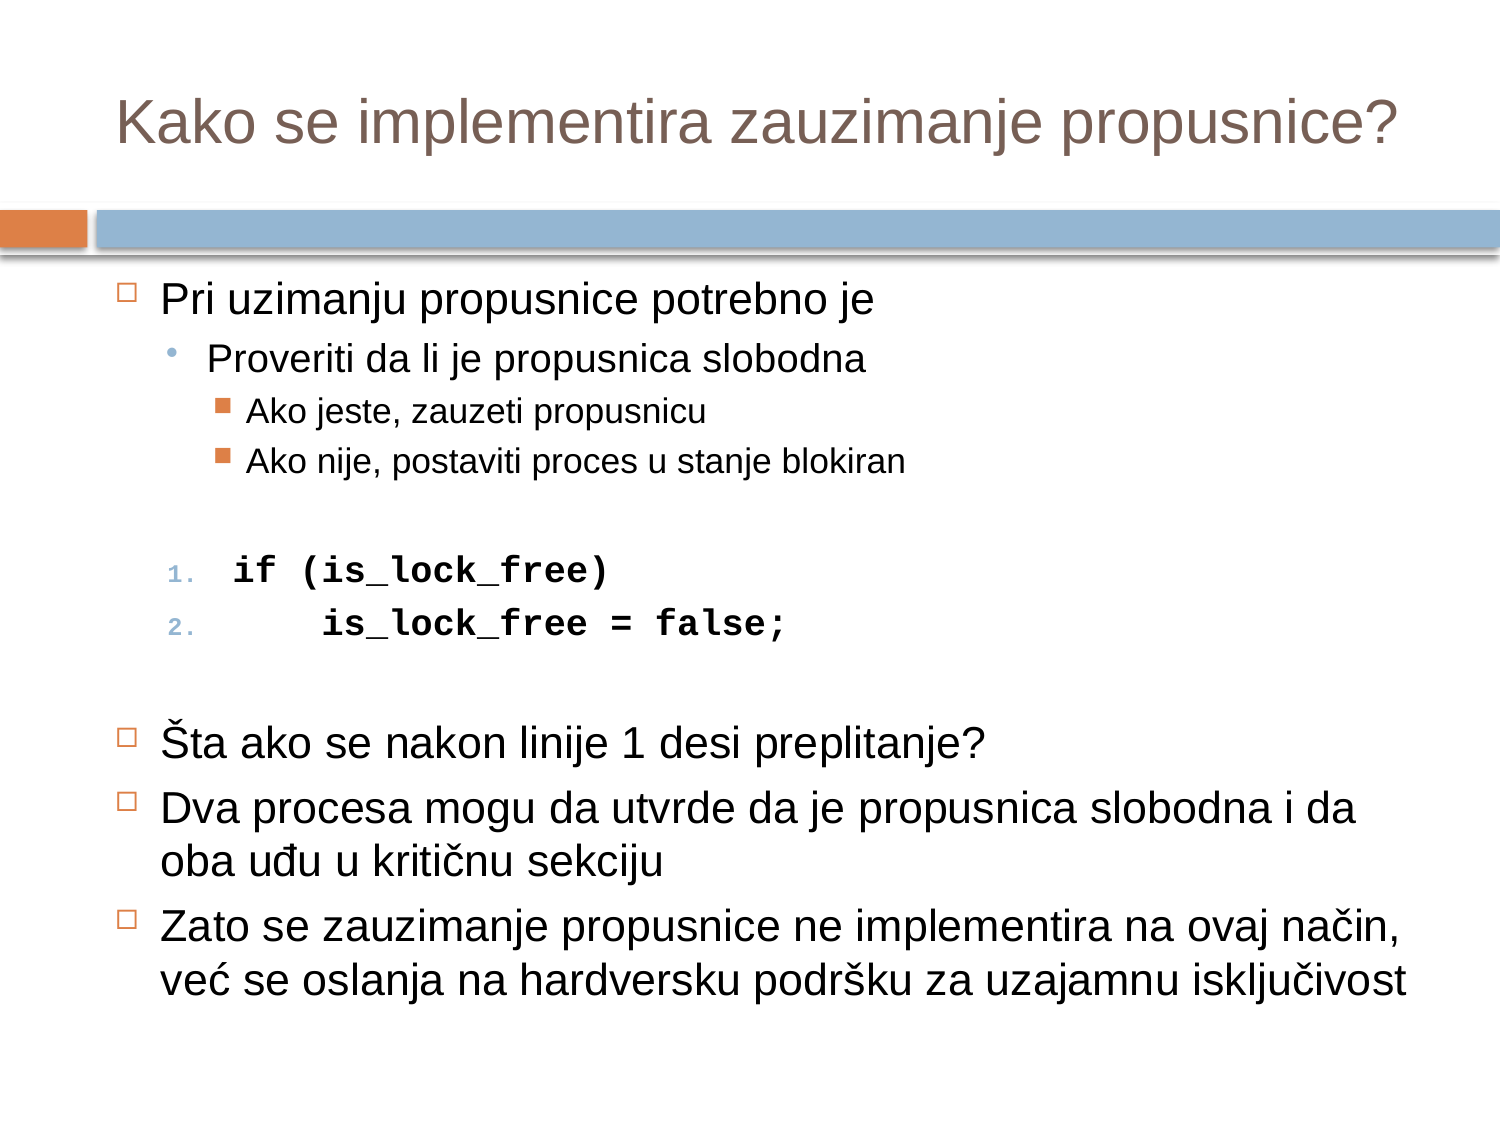

# Kako se implementira zauzimanje propusnice?
Pri uzimanju propusnice potrebno je
Proveriti da li je propusnica slobodna
Ako jeste, zauzeti propusnicu
Ako nije, postaviti proces u stanje blokiran

if (is_lock_free)
    is_lock_free = false;

Šta ako se nakon linije 1 desi preplitanje?
Dva procesa mogu da utvrde da je propusnica slobodna i da oba uđu u kritičnu sekciju
Zato se zauzimanje propusnice ne implementira na ovaj način, već se oslanja na hardversku podršku za uzajamnu isključivost